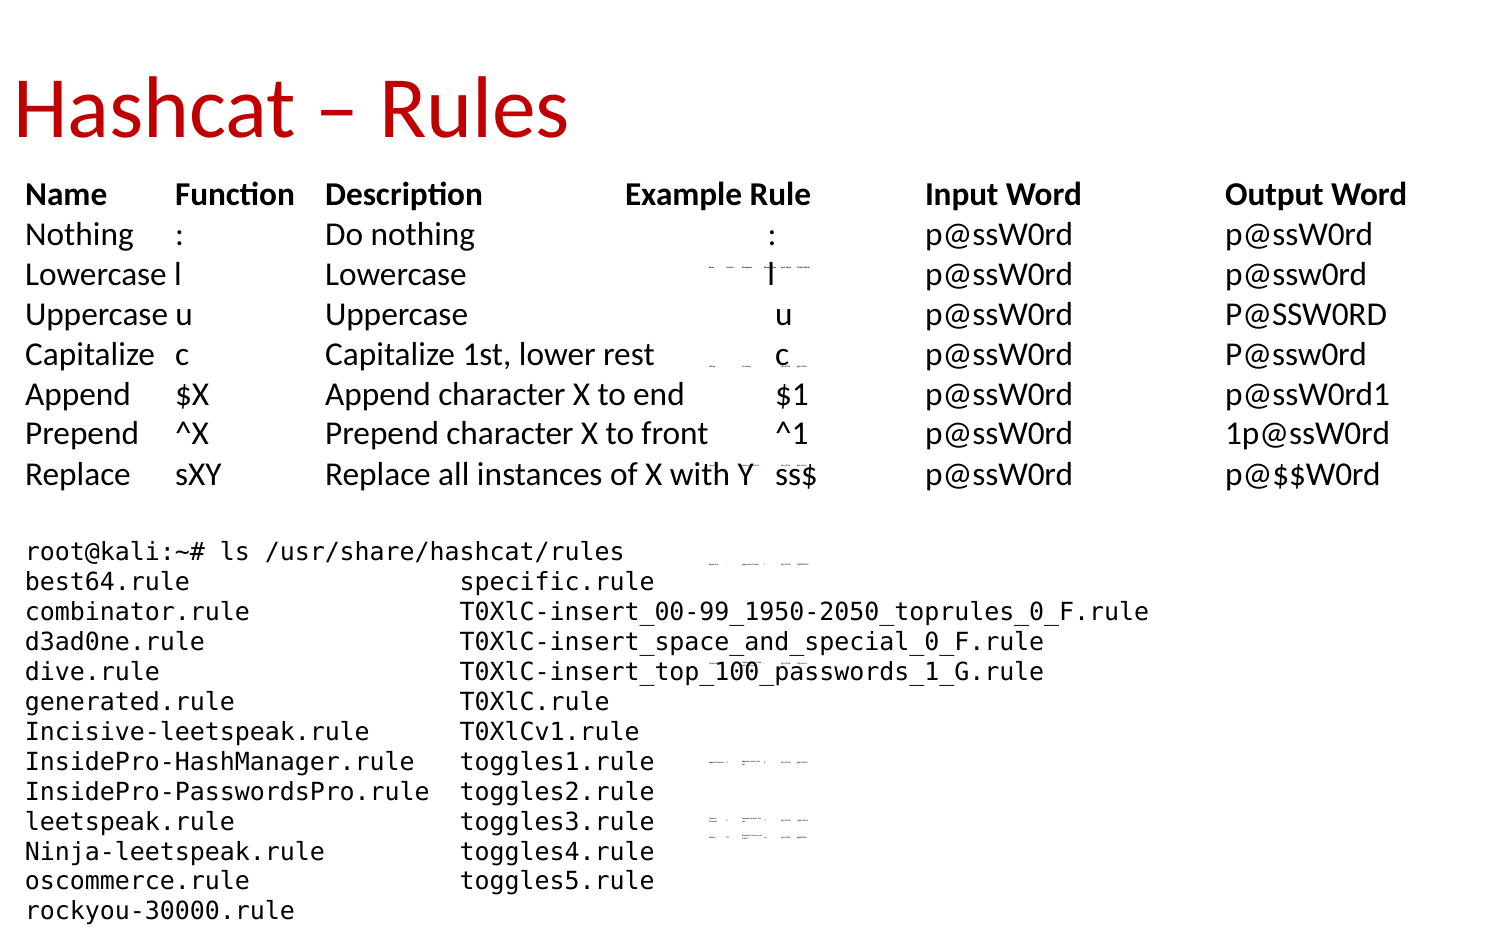

Hashcat – Rules
Name 	Function 	Description 	Example Rule 	Input Word 	Output Word
Nothing 	: 	Do nothing 	                   : 	p@ssW0rd 	p@ssW0rd
Lowercase l 	Lowercase 	                                       l 	p@ssW0rd 	p@ssw0rd
Uppercase u 	Uppercase 	                    u 	p@ssW0rd 	P@SSW0RD
Capitalize 	c 	Capitalize 1st, lower rest 	c 	p@ssW0rd 	P@ssw0rd
Append 	$X 	Append character X to end 	$1 	p@ssW0rd 	p@ssW0rd1
Prepend 	^X 	Prepend character X to front 	^1 	p@ssW0rd 	1p@ssW0rd
Replace 	sXY 	Replace all instances of X with Y 	ss$ 	p@ssW0rd 	p@$$W0rd
| Name | Function | Description | Example Rule | Input Word | Output Word |
| --- | --- | --- | --- | --- | --- |
| Nothing | : | Do nothing | : | p@ssW0rd | p@ssW0rd |
| Lowercase | l | Lowercase all letters | l | p@ssW0rd | p@ssw0rd |
| Uppercase | u | Uppercase all letters | u | p@ssW0rd | P@SSW0RD |
| Capitalize | c | Capitalize the first letter and lower the rest | c | p@ssW0rd | P@ssw0rd |
| Append Character | $X | Append character X to end | $1 | p@ssW0rd | p@ssW0rd1 |
| Prepend Character | ^X | Prepend character X to front | ^1 | p@ssW0rd | 1p@ssW0rd |
| Replace | sXY | Replace all instances of X with Y | ss$ | p@ssW0rd | p@$$W0rd |

root@kali:~# ls /usr/share/hashcat/rules
best64.rule                  specific.rule
combinator.rule              T0XlC-insert_00-99_1950-2050_toprules_0_F.rule
d3ad0ne.rule                 T0XlC-insert_space_and_special_0_F.rule
dive.rule                    T0XlC-insert_top_100_passwords_1_G.rule
generated.rule               T0XlC.rule
Incisive-leetspeak.rule      T0XlCv1.rule
InsidePro-HashManager.rule   toggles1.rule
InsidePro-PasswordsPro.rule  toggles2.rule
leetspeak.rule               toggles3.rule
Ninja-leetspeak.rule         toggles4.rule
oscommerce.rule              toggles5.rule
rockyou-30000.rule